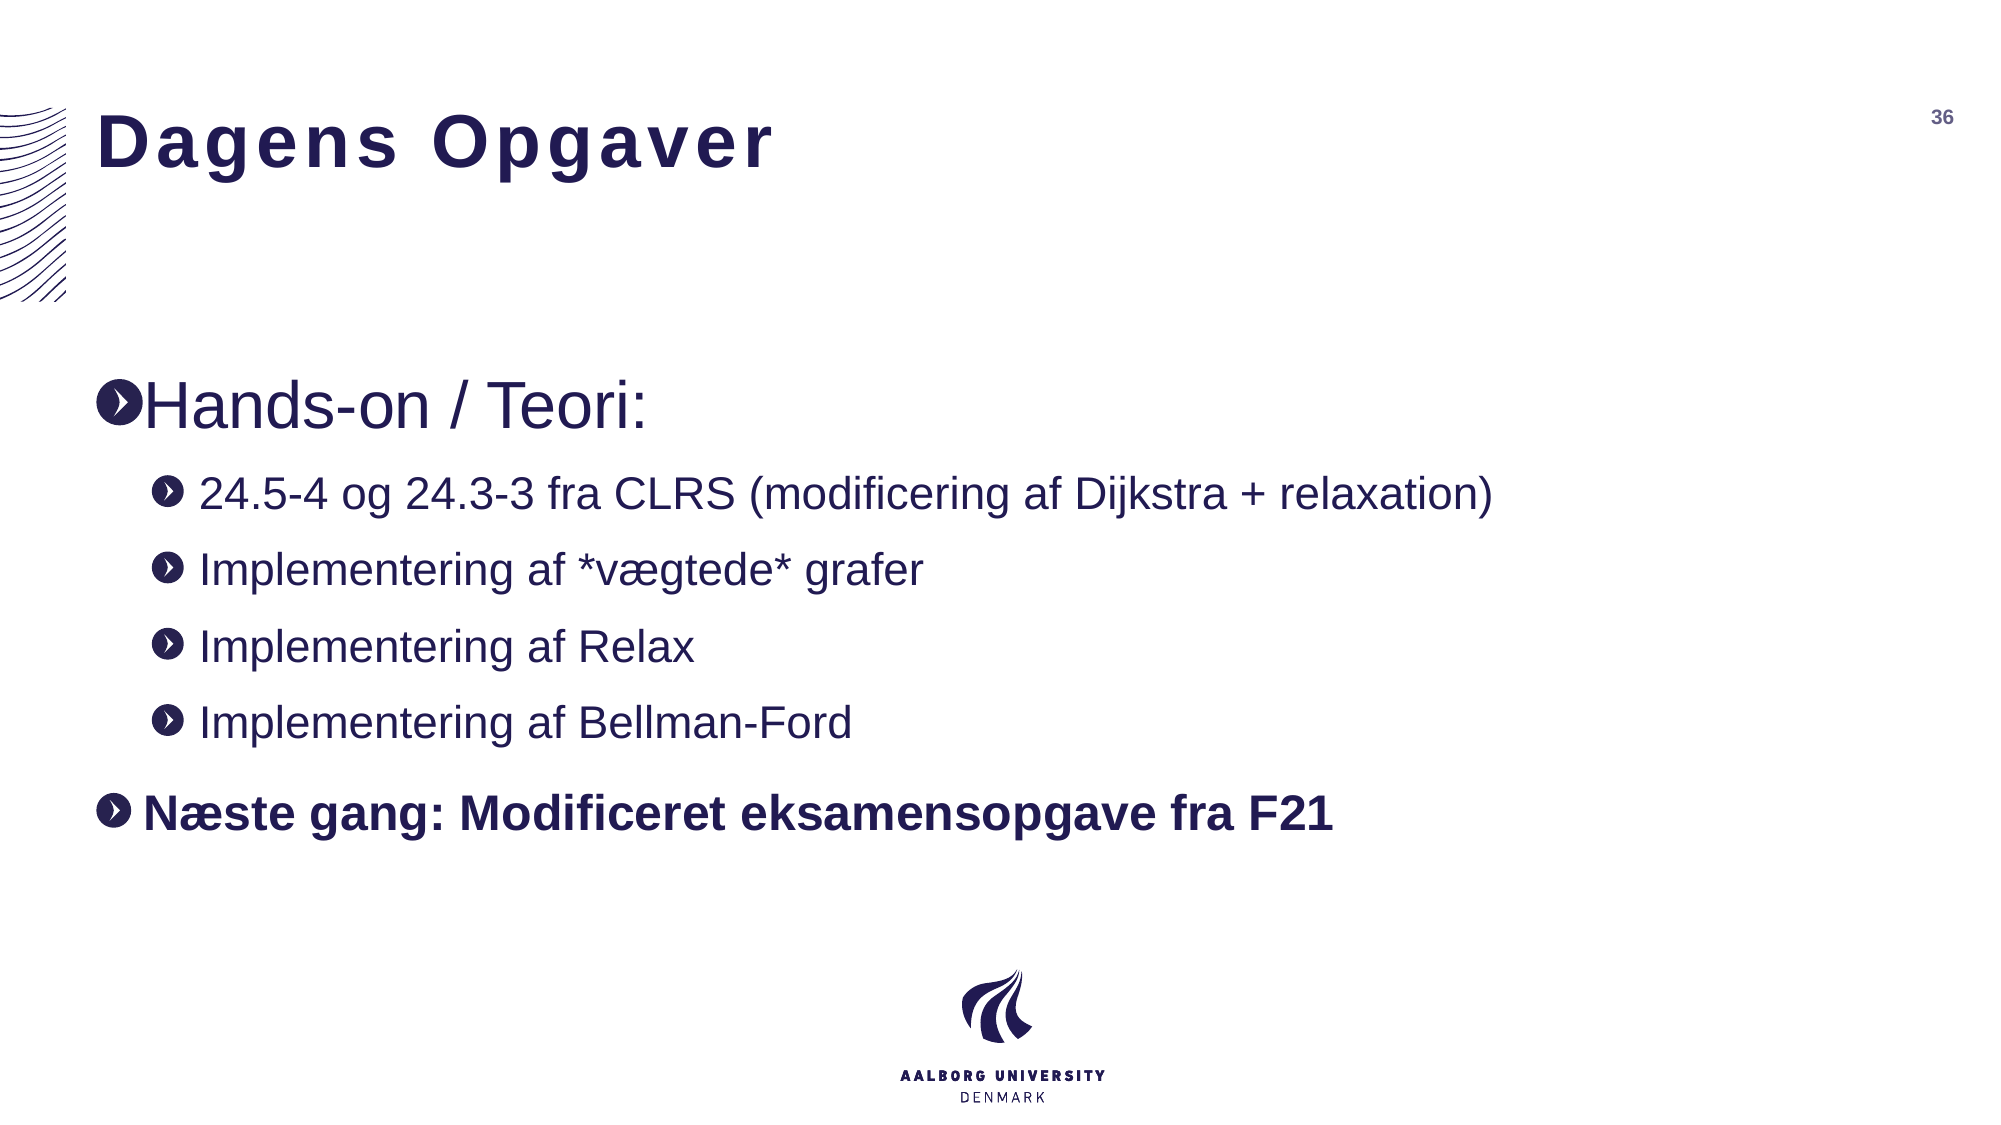

# Dagens Opgaver
36
Hands-on / Teori:
24.5-4 og 24.3-3 fra CLRS (modificering af Dijkstra + relaxation)
Implementering af *vægtede* grafer
Implementering af Relax
Implementering af Bellman-Ford
Næste gang: Modificeret eksamensopgave fra F21